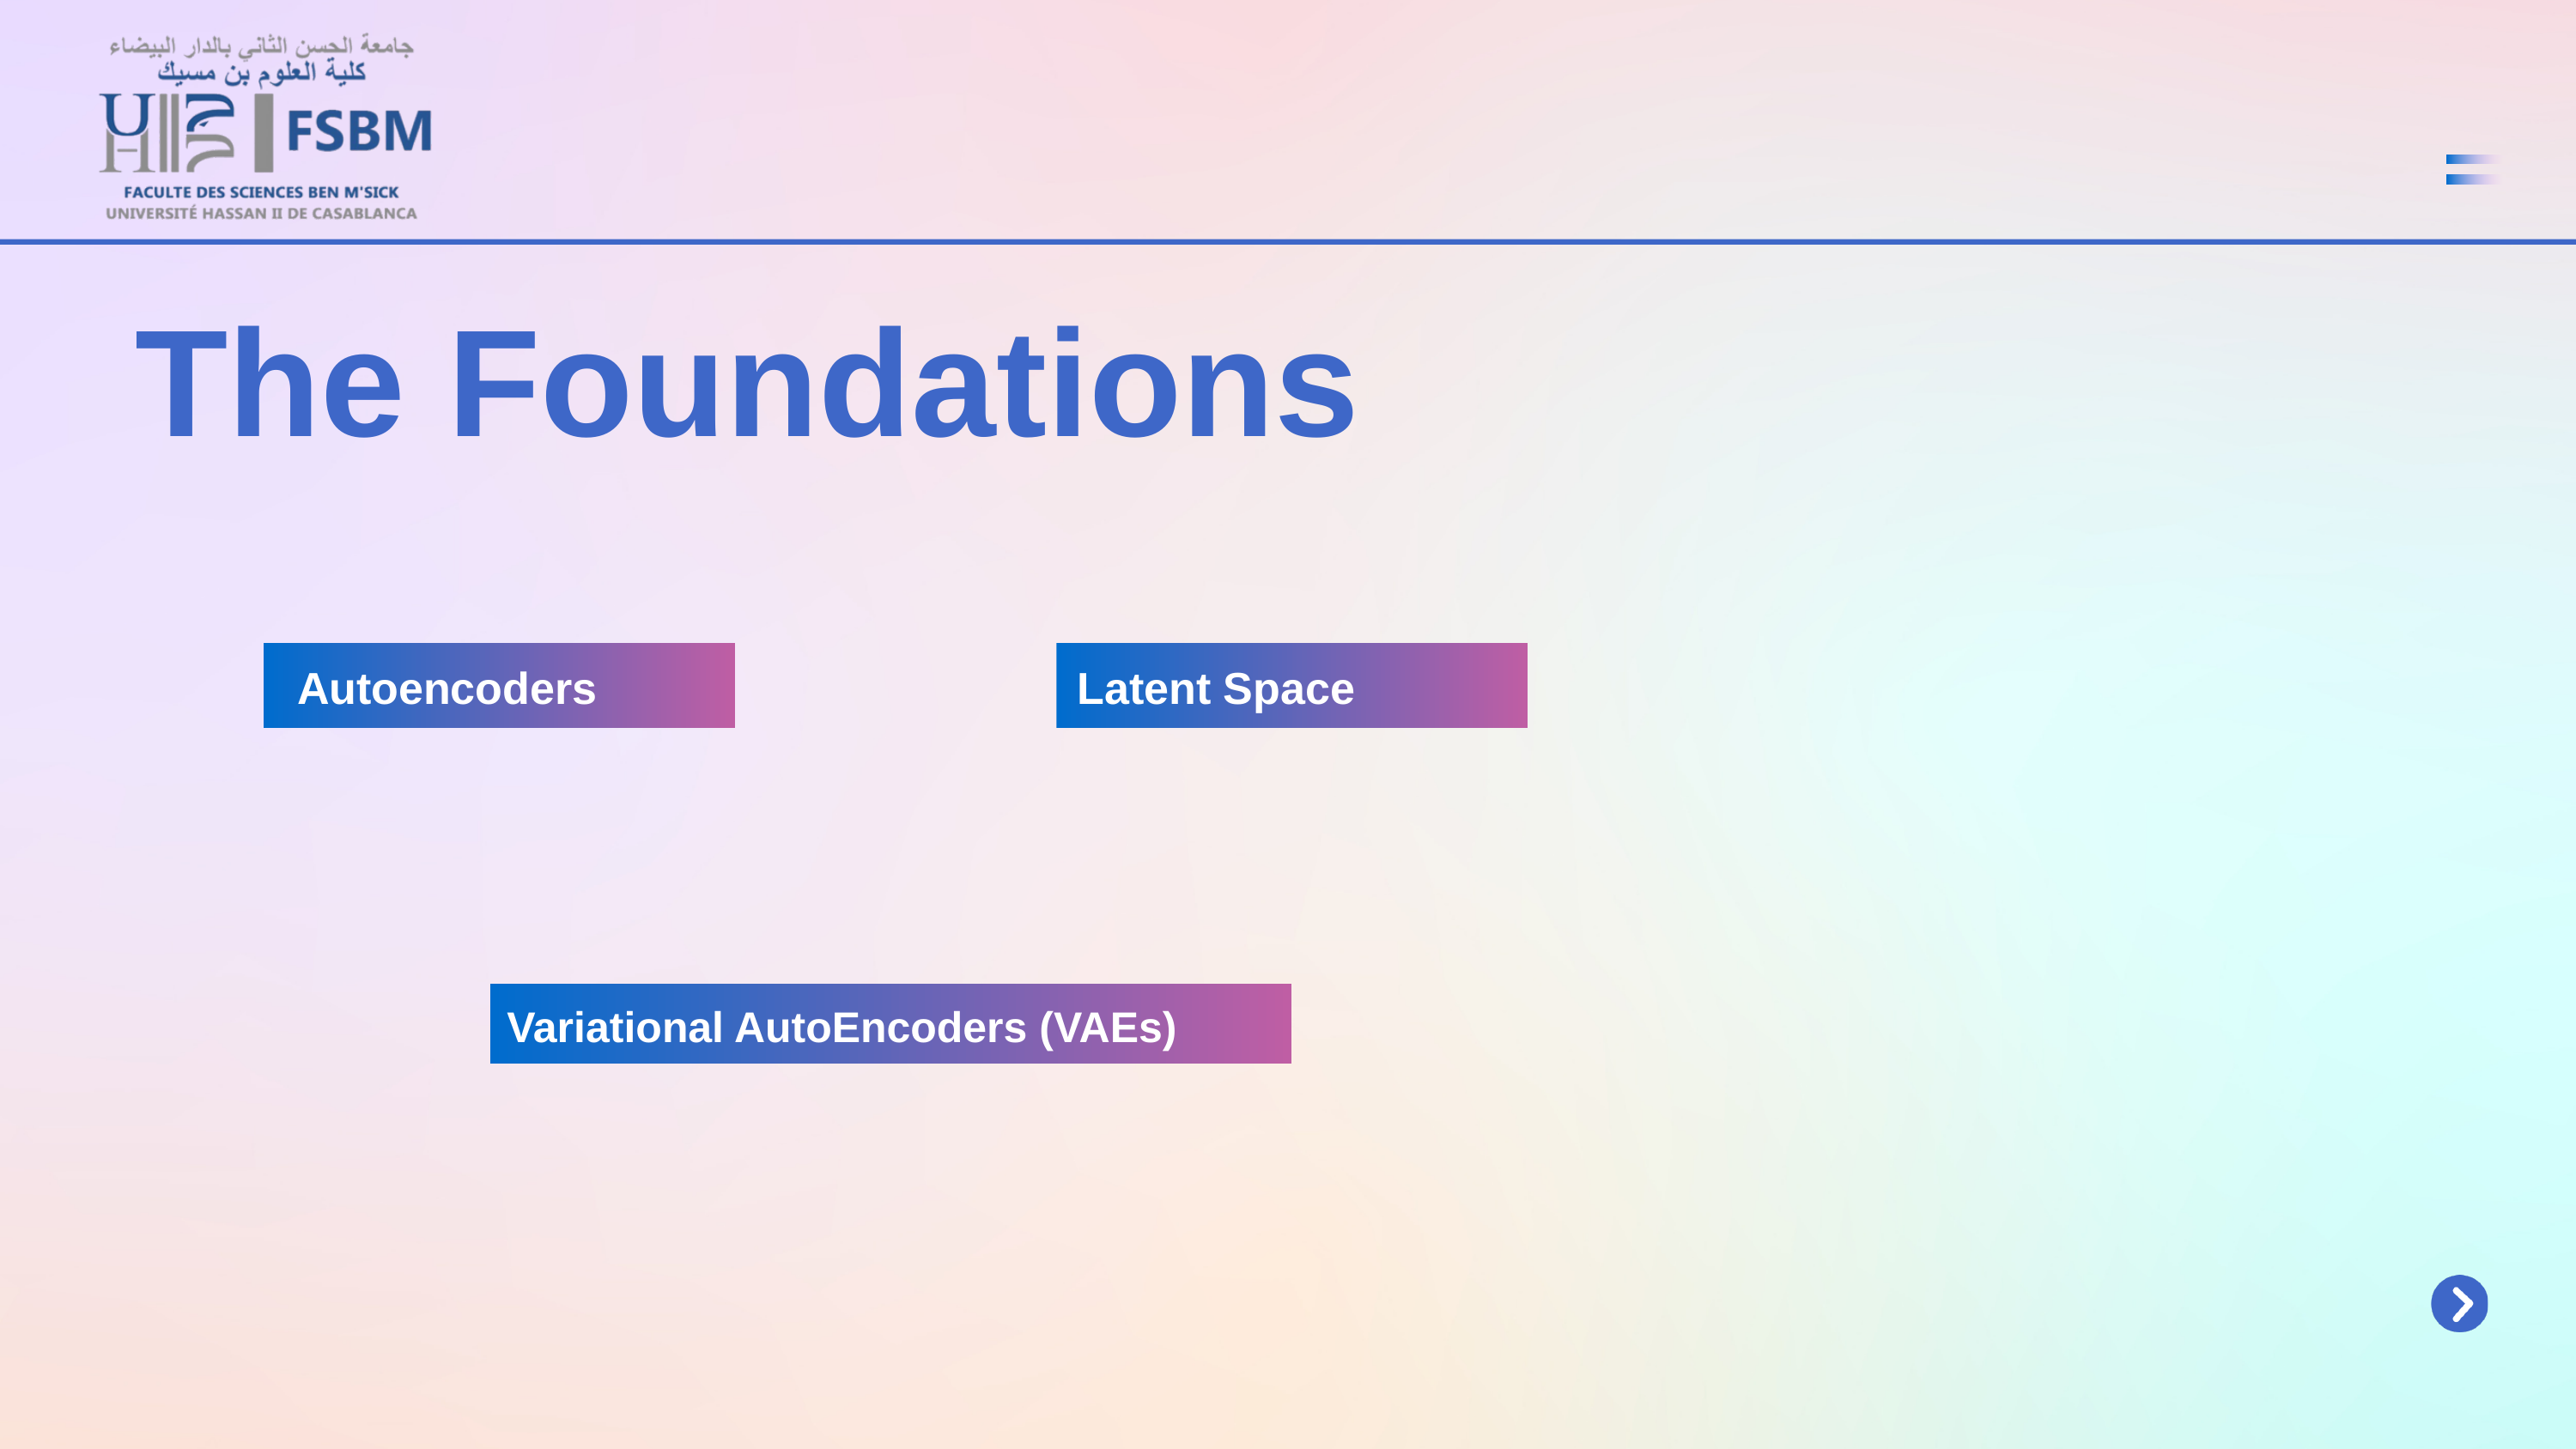

The Foundations

Autoencoders
Latent Space

Variational AutoEncoders (VAEs)